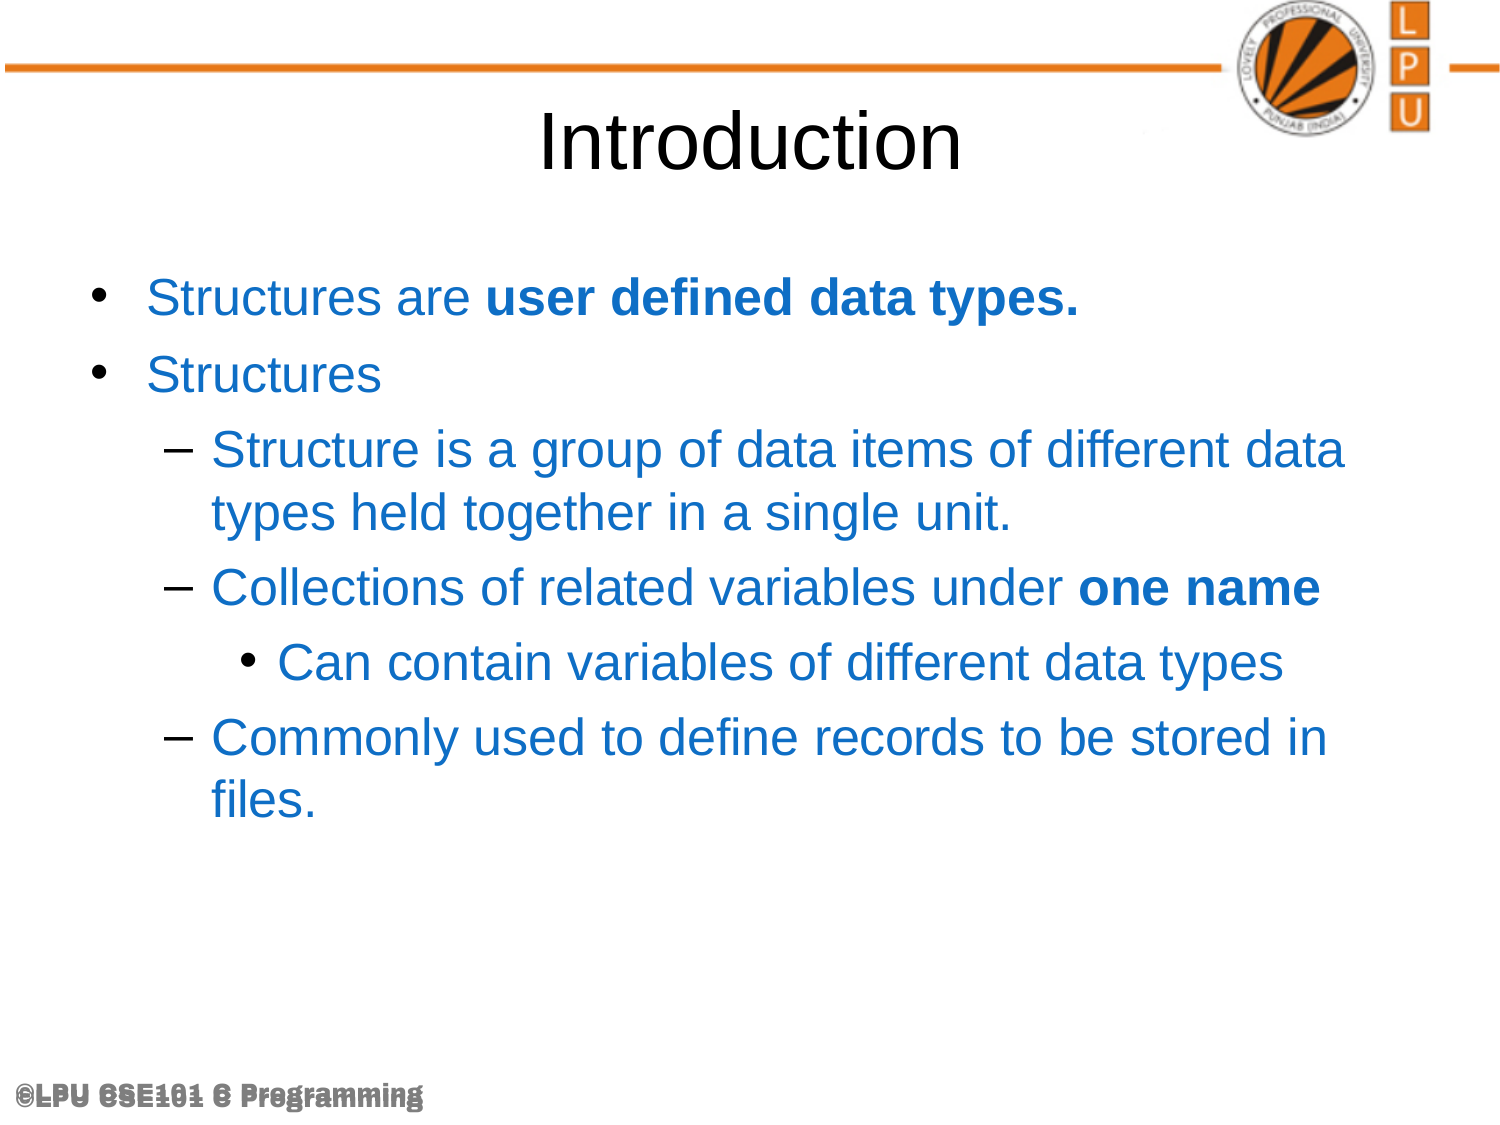

# Introduction
Structures are user defined data types.
Structures
Structure is a group of data items of different data  types held together in a single unit.
Collections of related variables under one name
Can contain variables of different data types
Commonly used to define records to be stored in  files.
©LPU CSE101 C Programming